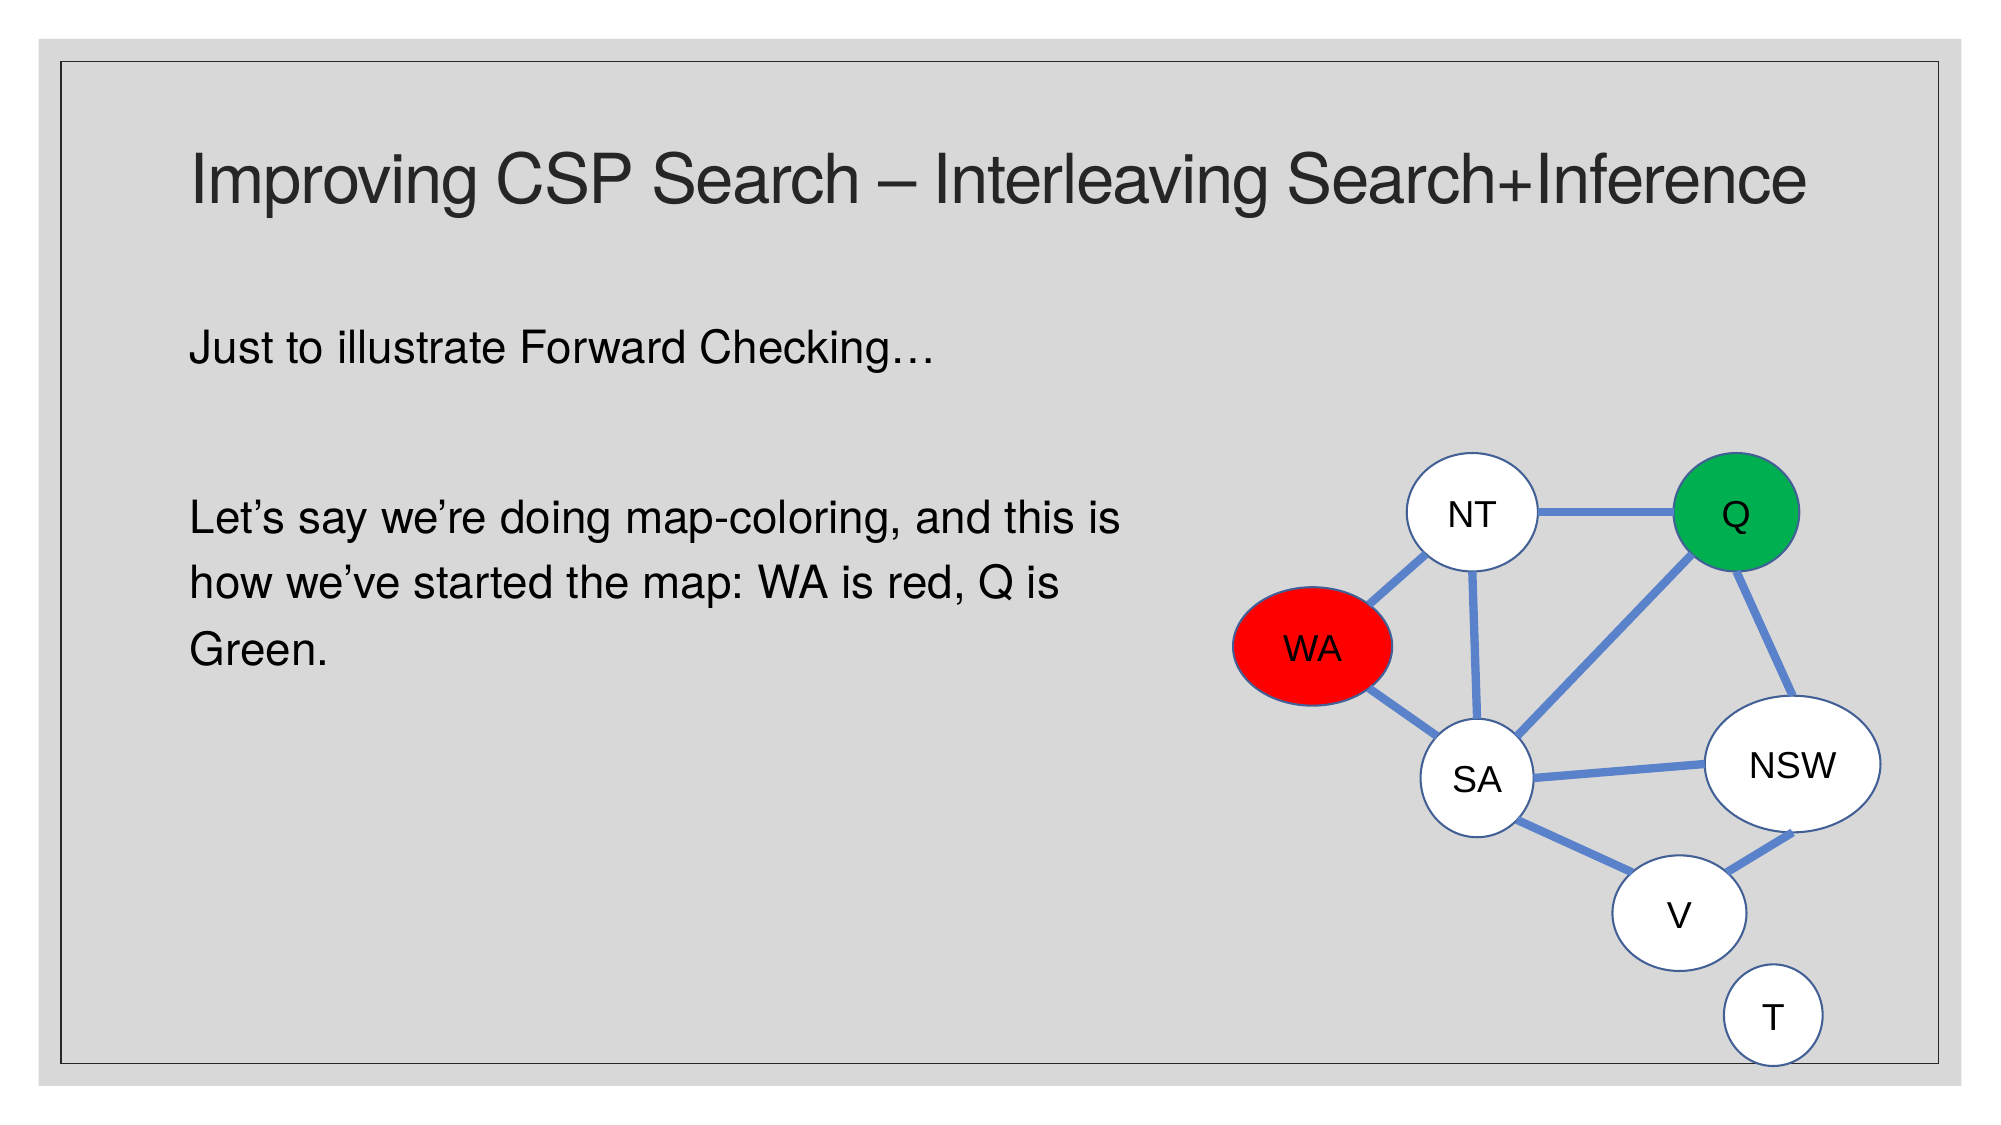

# Improving CSP Search – Interleaving Search+Inference
Just to illustrate Forward Checking…

Let’s say we’re doing map-coloring, and this is how we’ve started the map: WA is red, Q is Green.

NT
Q
WA
NSW
SA
V
T